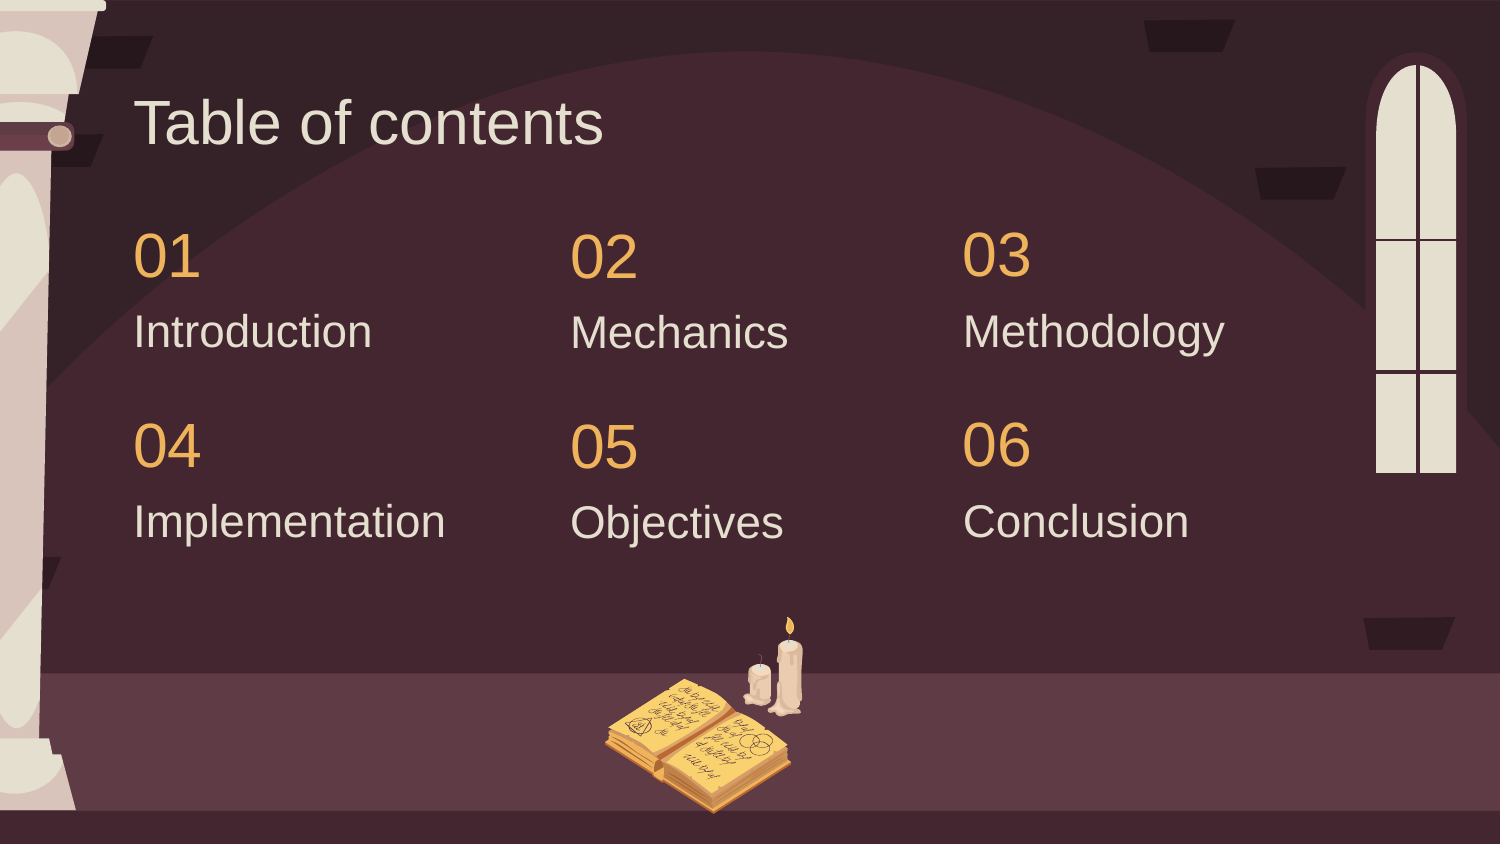

Table of contents
03
01
02
Methodology
# Introduction
Mechanics
06
04
05
Implementation
Conclusion
Objectives